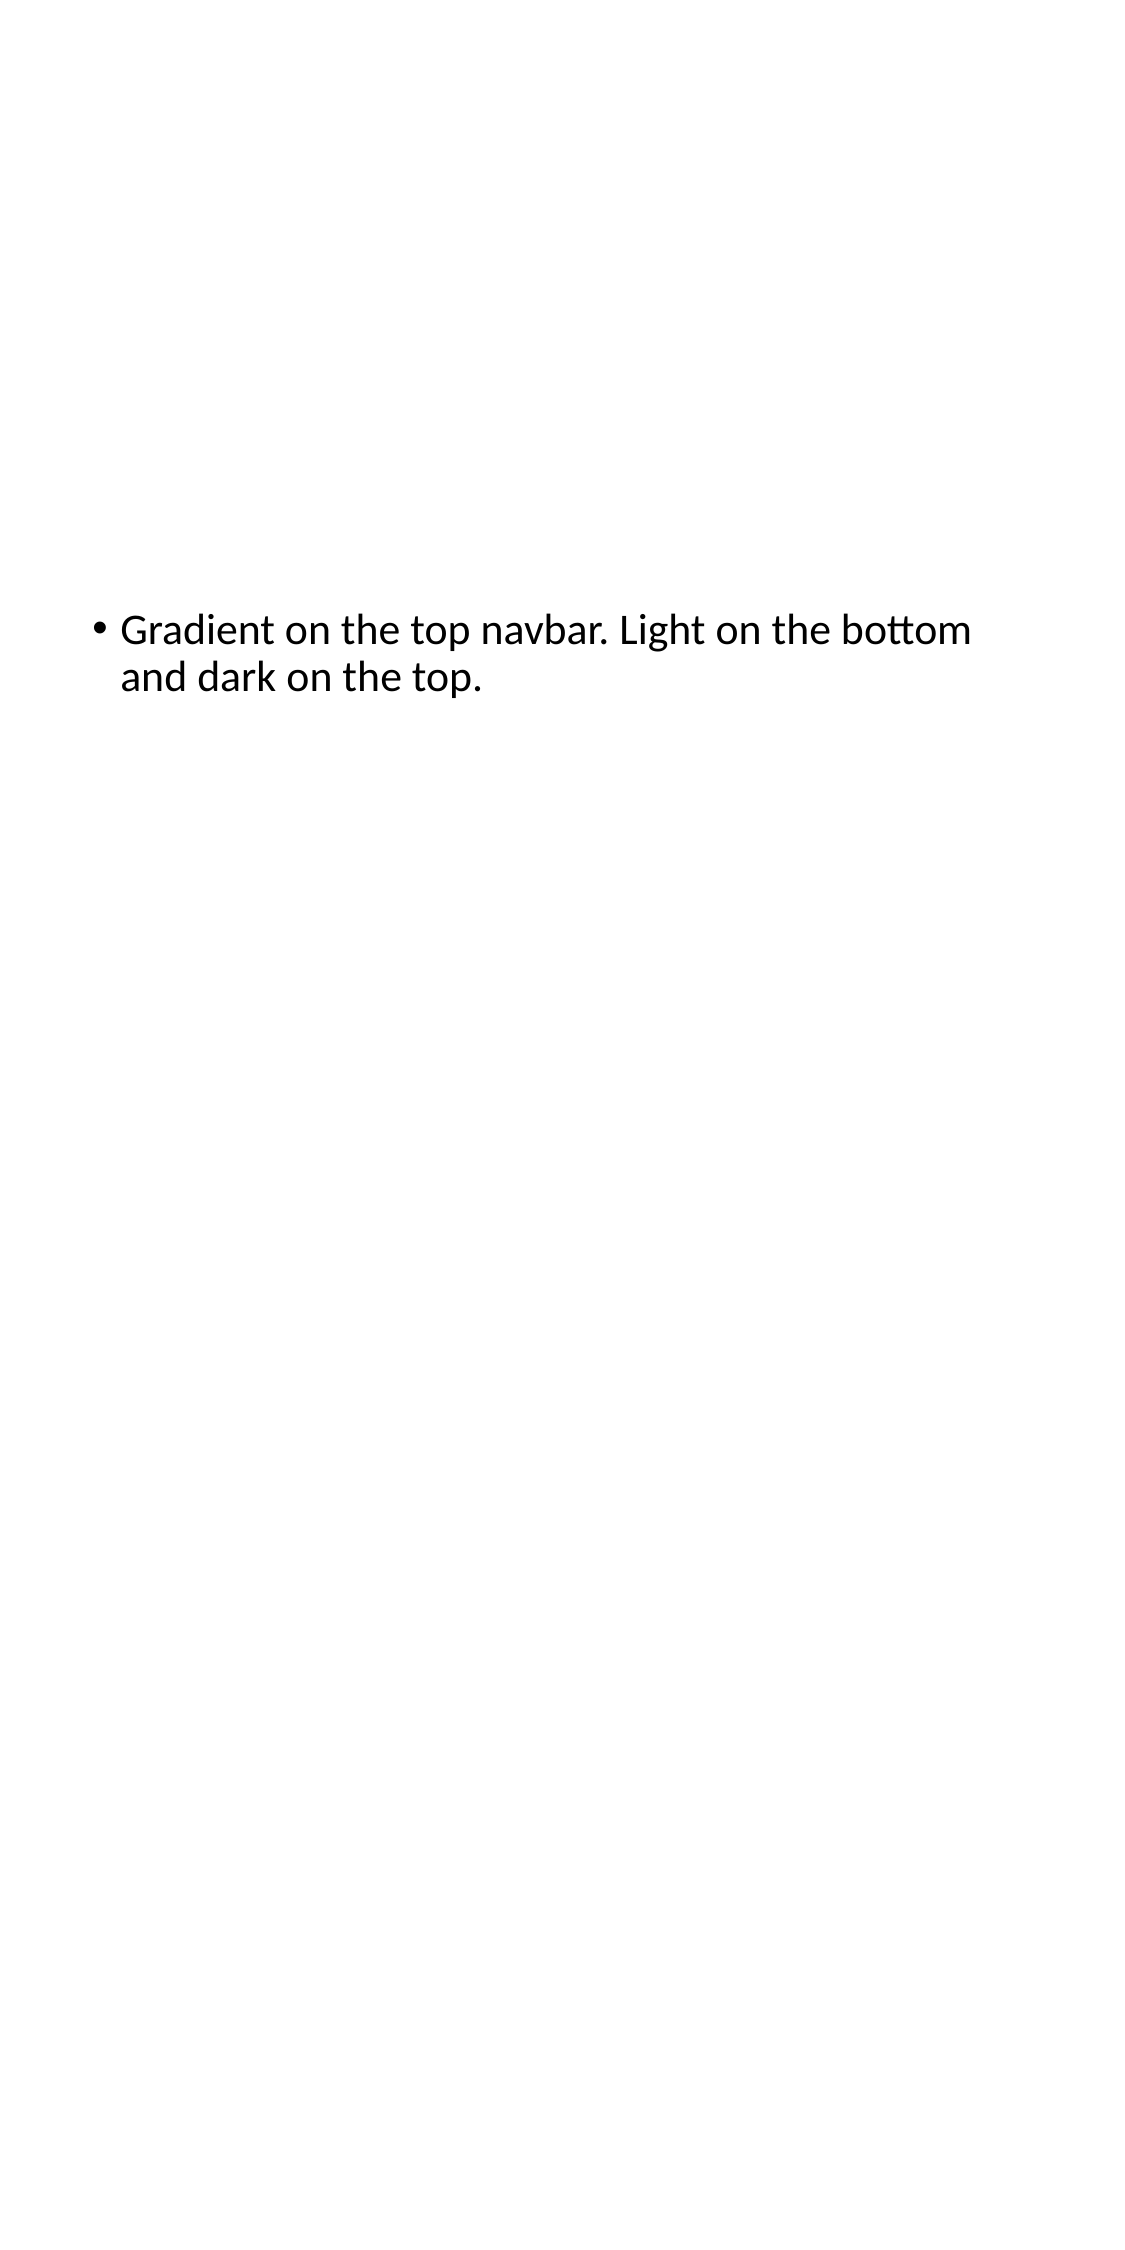

#
Gradient on the top navbar. Light on the bottom and dark on the top.